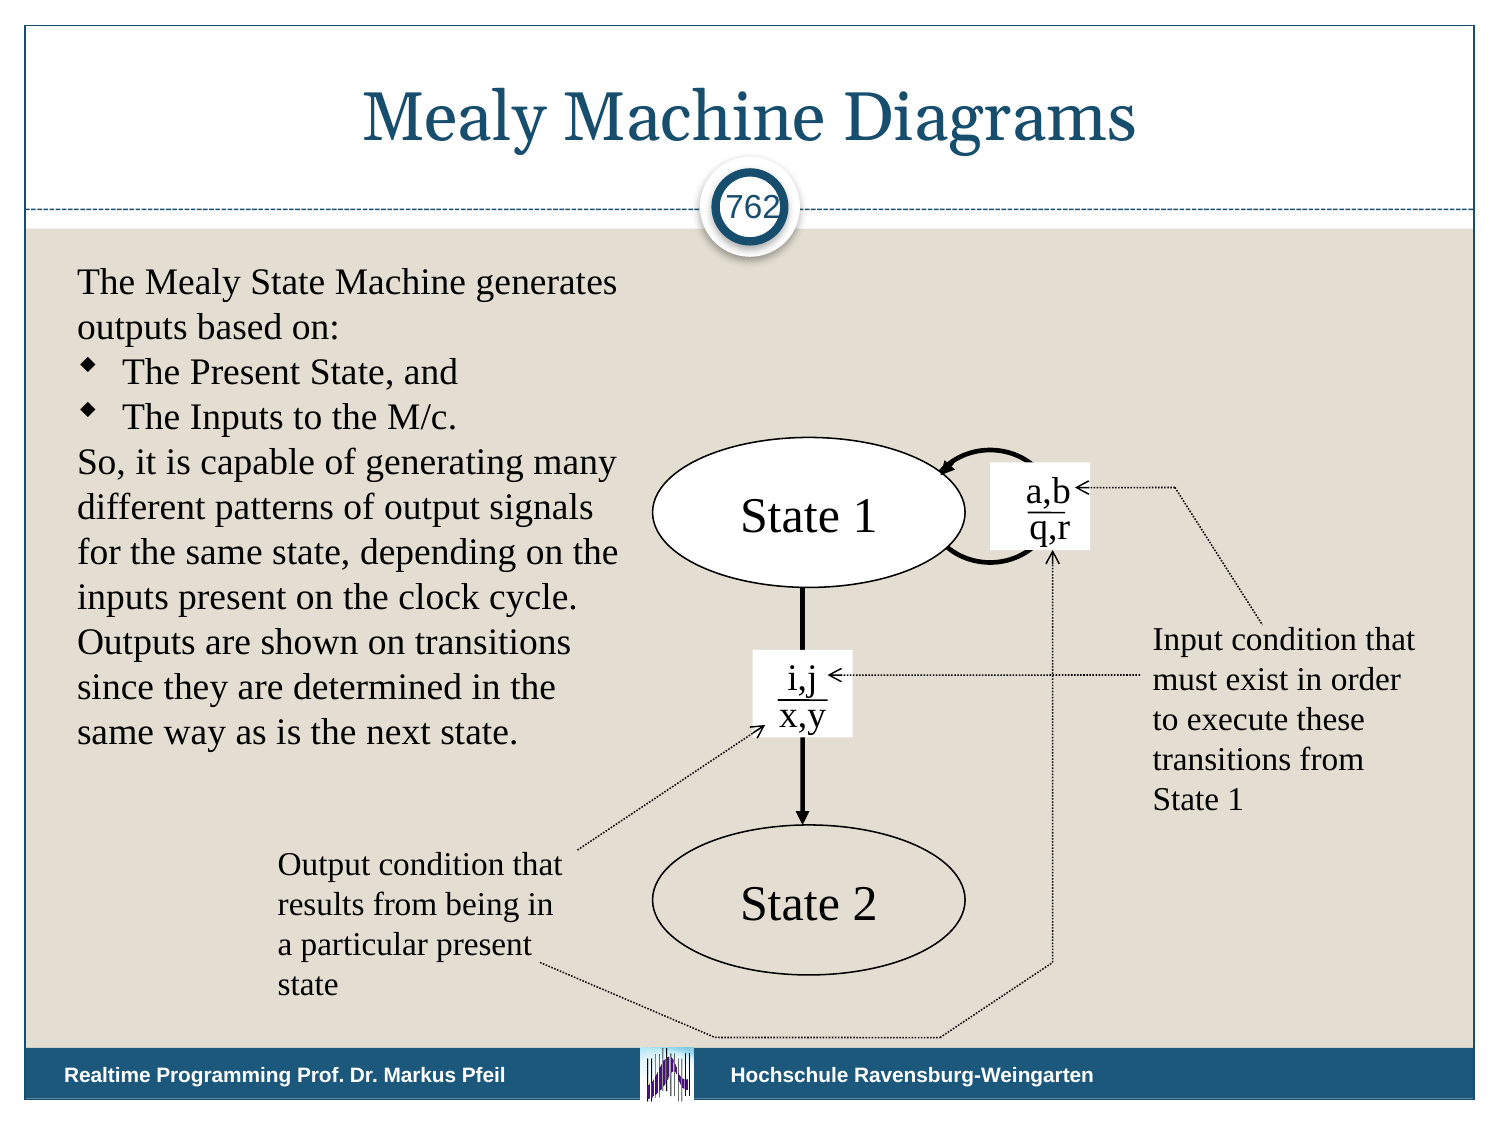

# Mealy Machine Diagrams
762
The Mealy State Machine generates outputs based on:
 The Present State, and
 The Inputs to the M/c.
So, it is capable of generating many different patterns of output signals for the same state, depending on the inputs present on the clock cycle.
Outputs are shown on transitions since they are determined in the same way as is the next state.
State 1

State 2
  a,b
  q,r

Input condition that
must exist in order
to execute these
transitions from
State 1
i,j
x,y

Output condition that
results from being in
a particular present
state

Realtime Programming Prof. Dr. Markus Pfeil